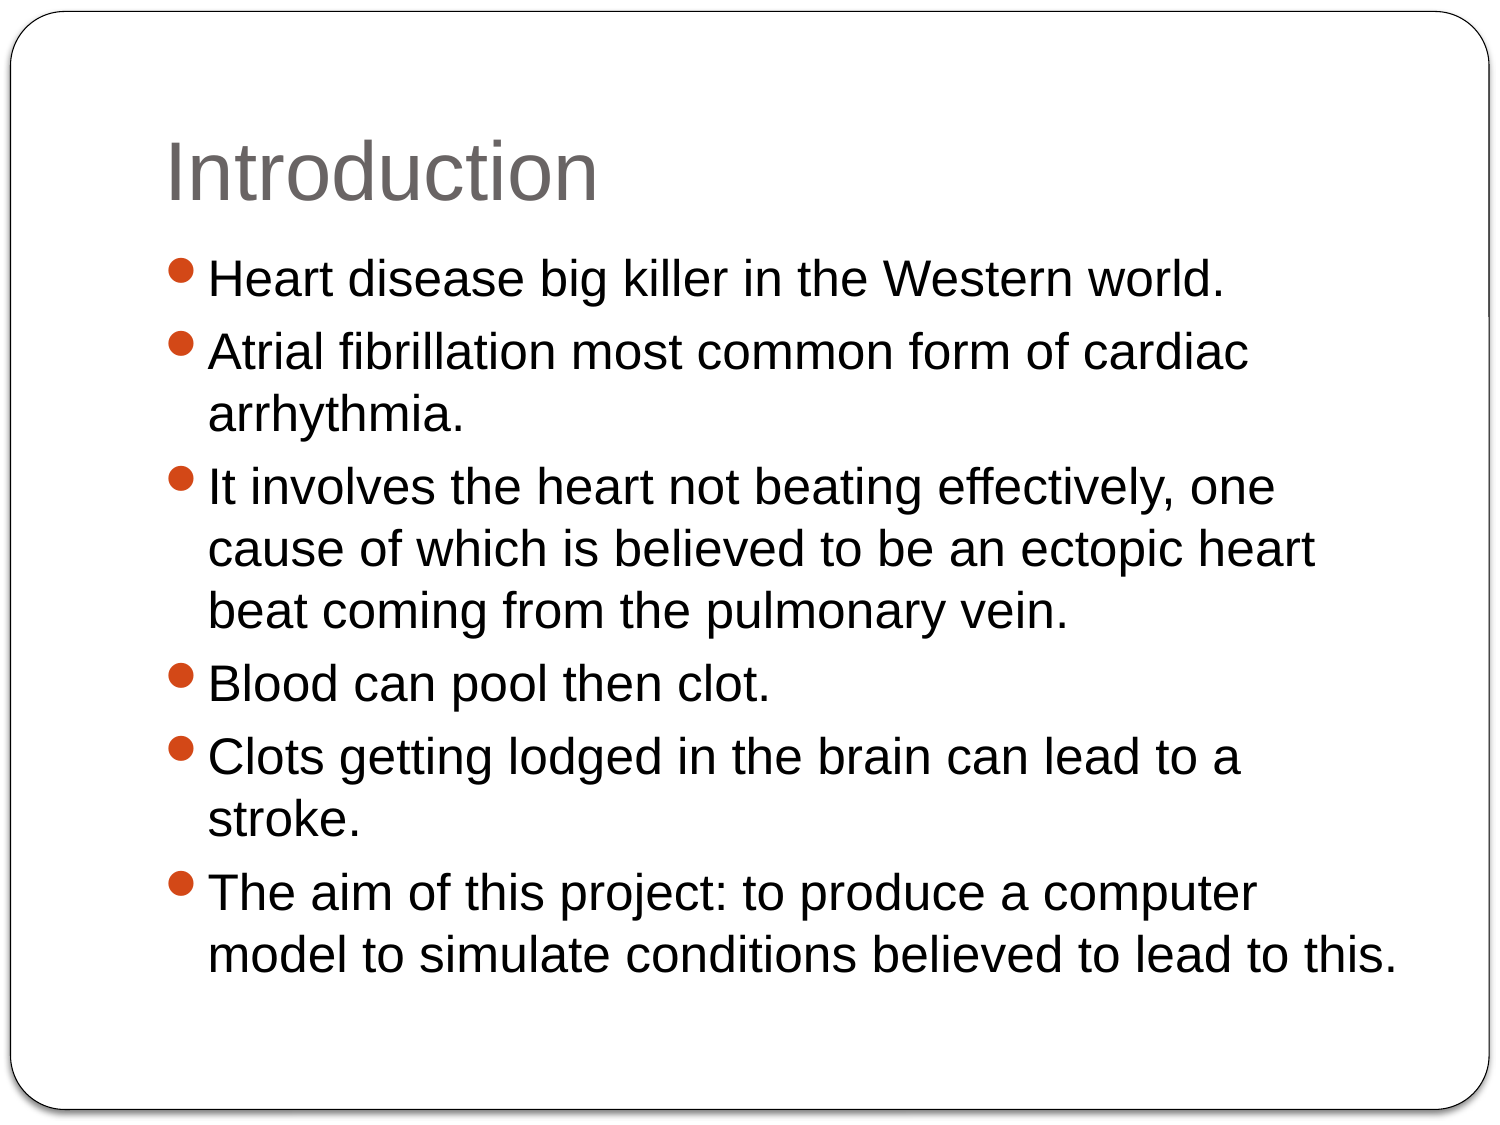

# Introduction
Heart disease big killer in the Western world.
Atrial fibrillation most common form of cardiac arrhythmia.
It involves the heart not beating effectively, one cause of which is believed to be an ectopic heart beat coming from the pulmonary vein.
Blood can pool then clot.
Clots getting lodged in the brain can lead to a stroke.
The aim of this project: to produce a computer model to simulate conditions believed to lead to this.